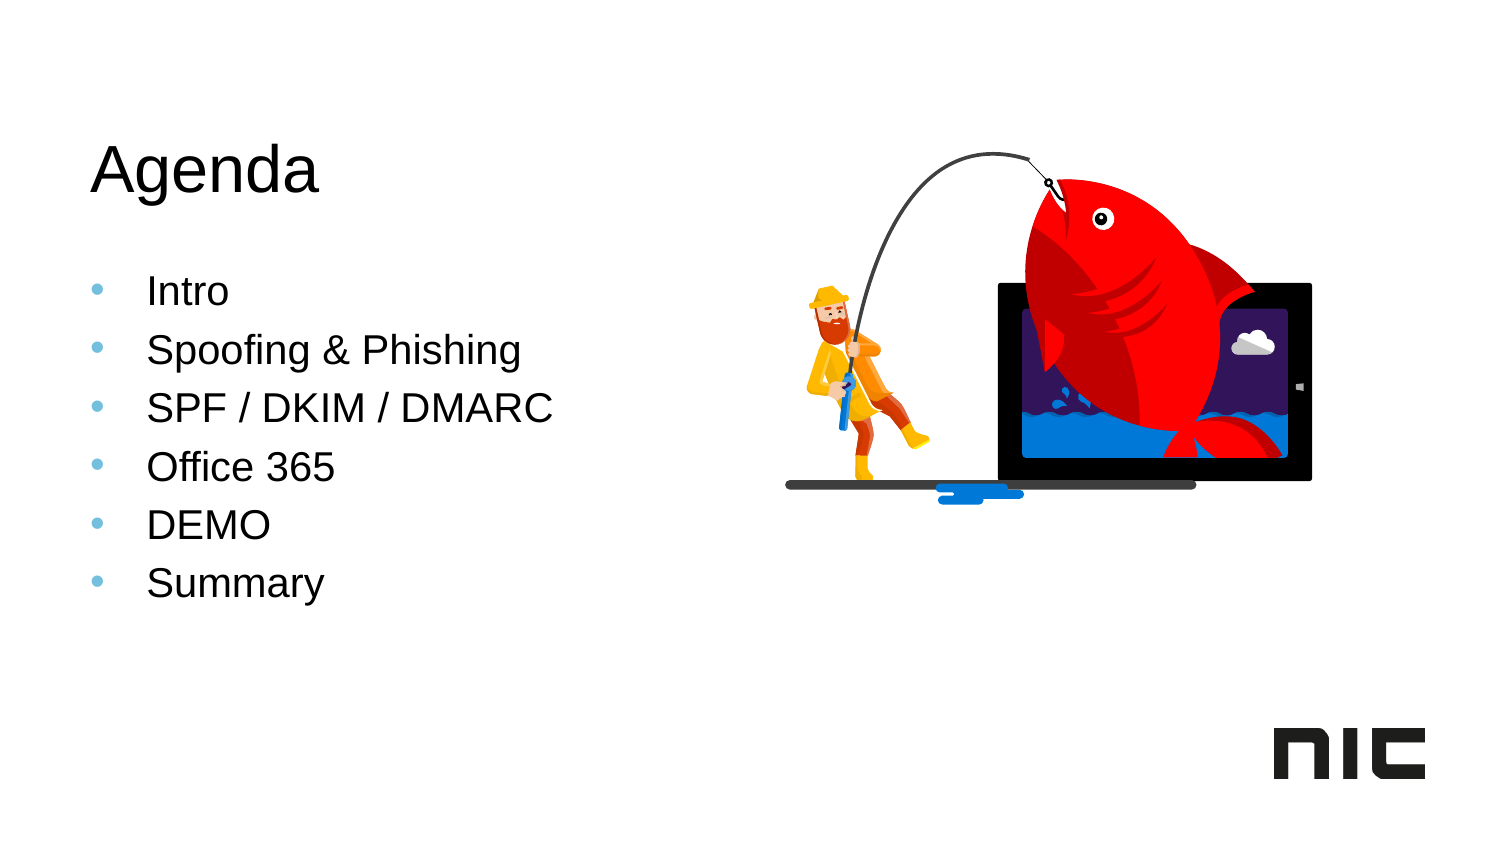

# Agenda
Intro
Spoofing & Phishing
SPF / DKIM / DMARC
Office 365
DEMO
Summary